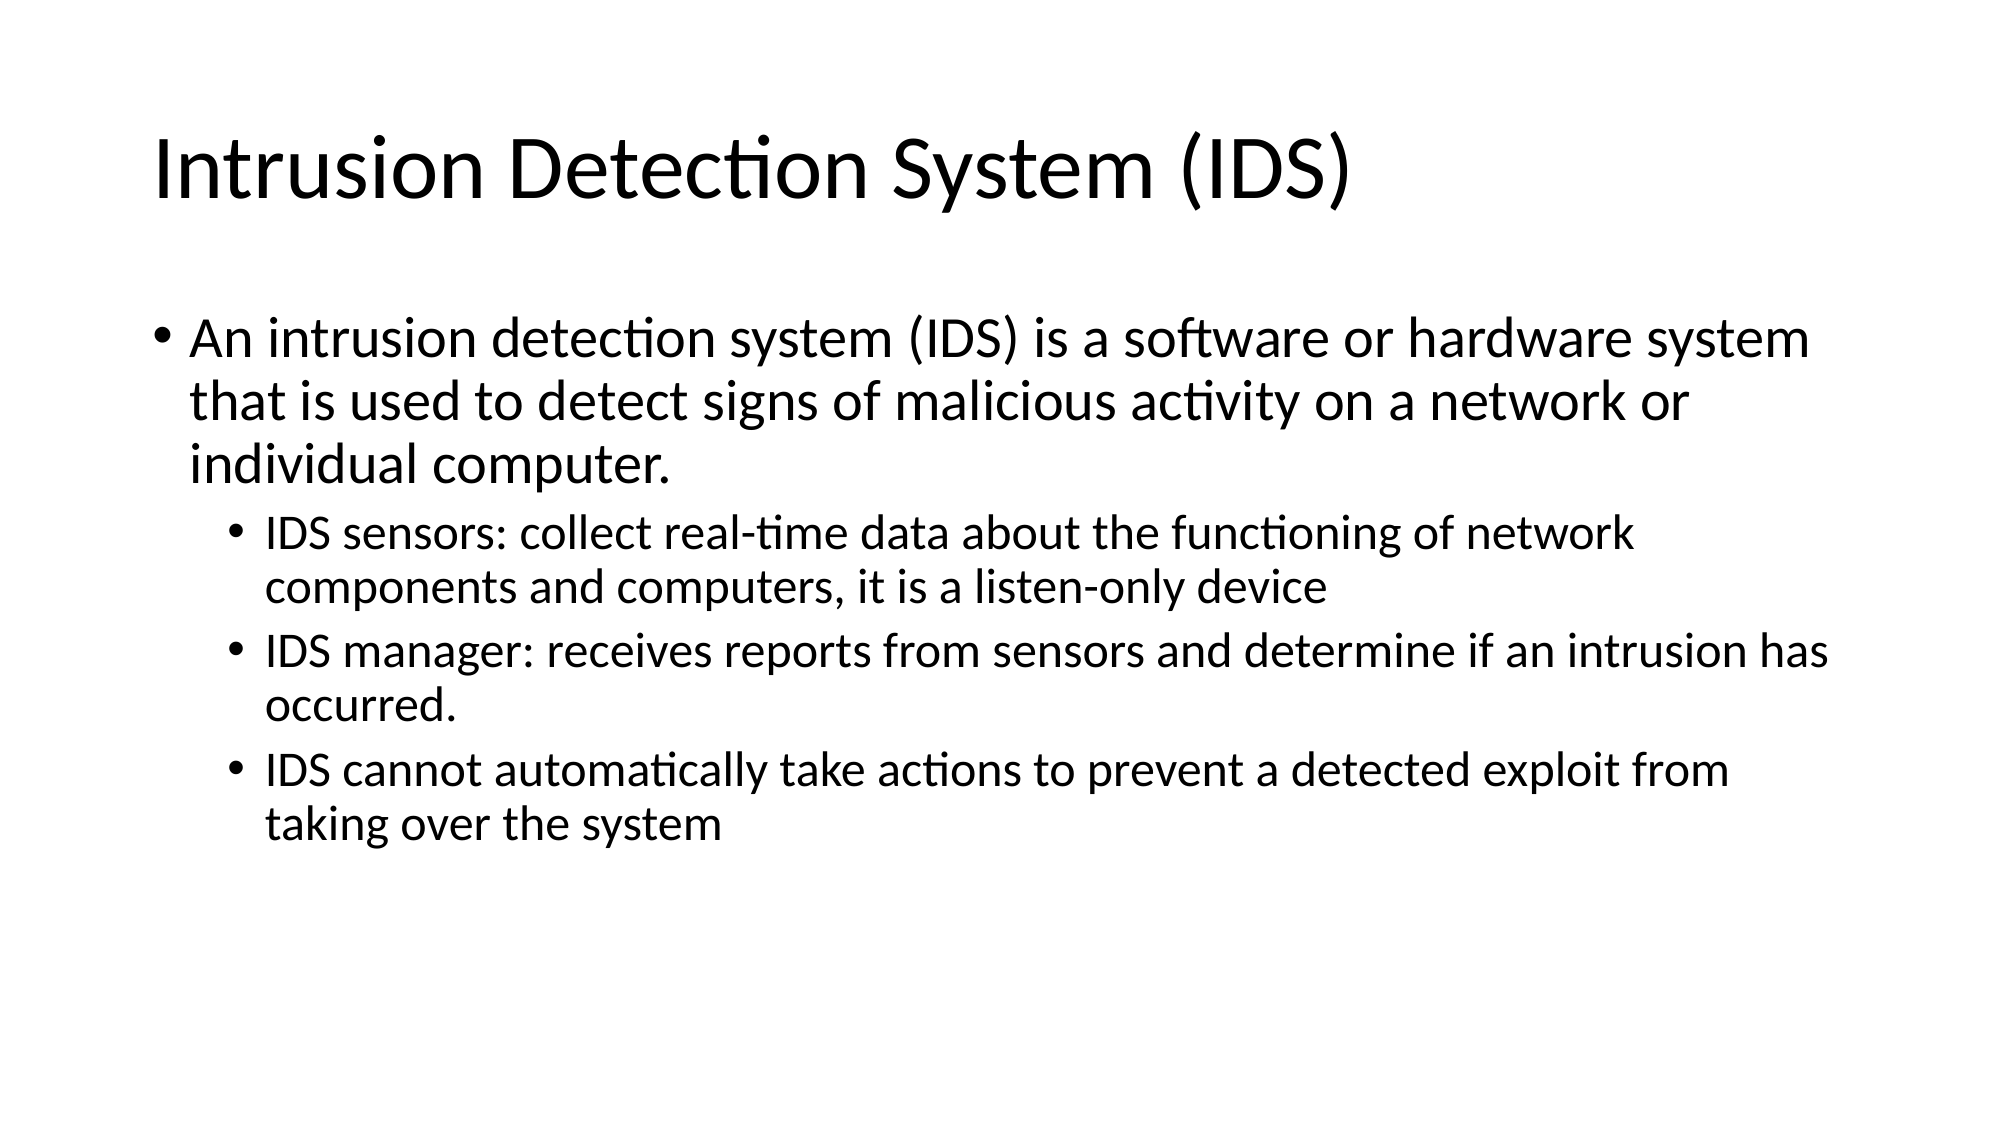

# Intrusion Detection System (IDS)
An intrusion detection system (IDS) is a software or hardware system that is used to detect signs of malicious activity on a network or individual computer.
IDS sensors: collect real-time data about the functioning of network components and computers, it is a listen-only device
IDS manager: receives reports from sensors and determine if an intrusion has occurred.
IDS cannot automatically take actions to prevent a detected exploit from taking over the system